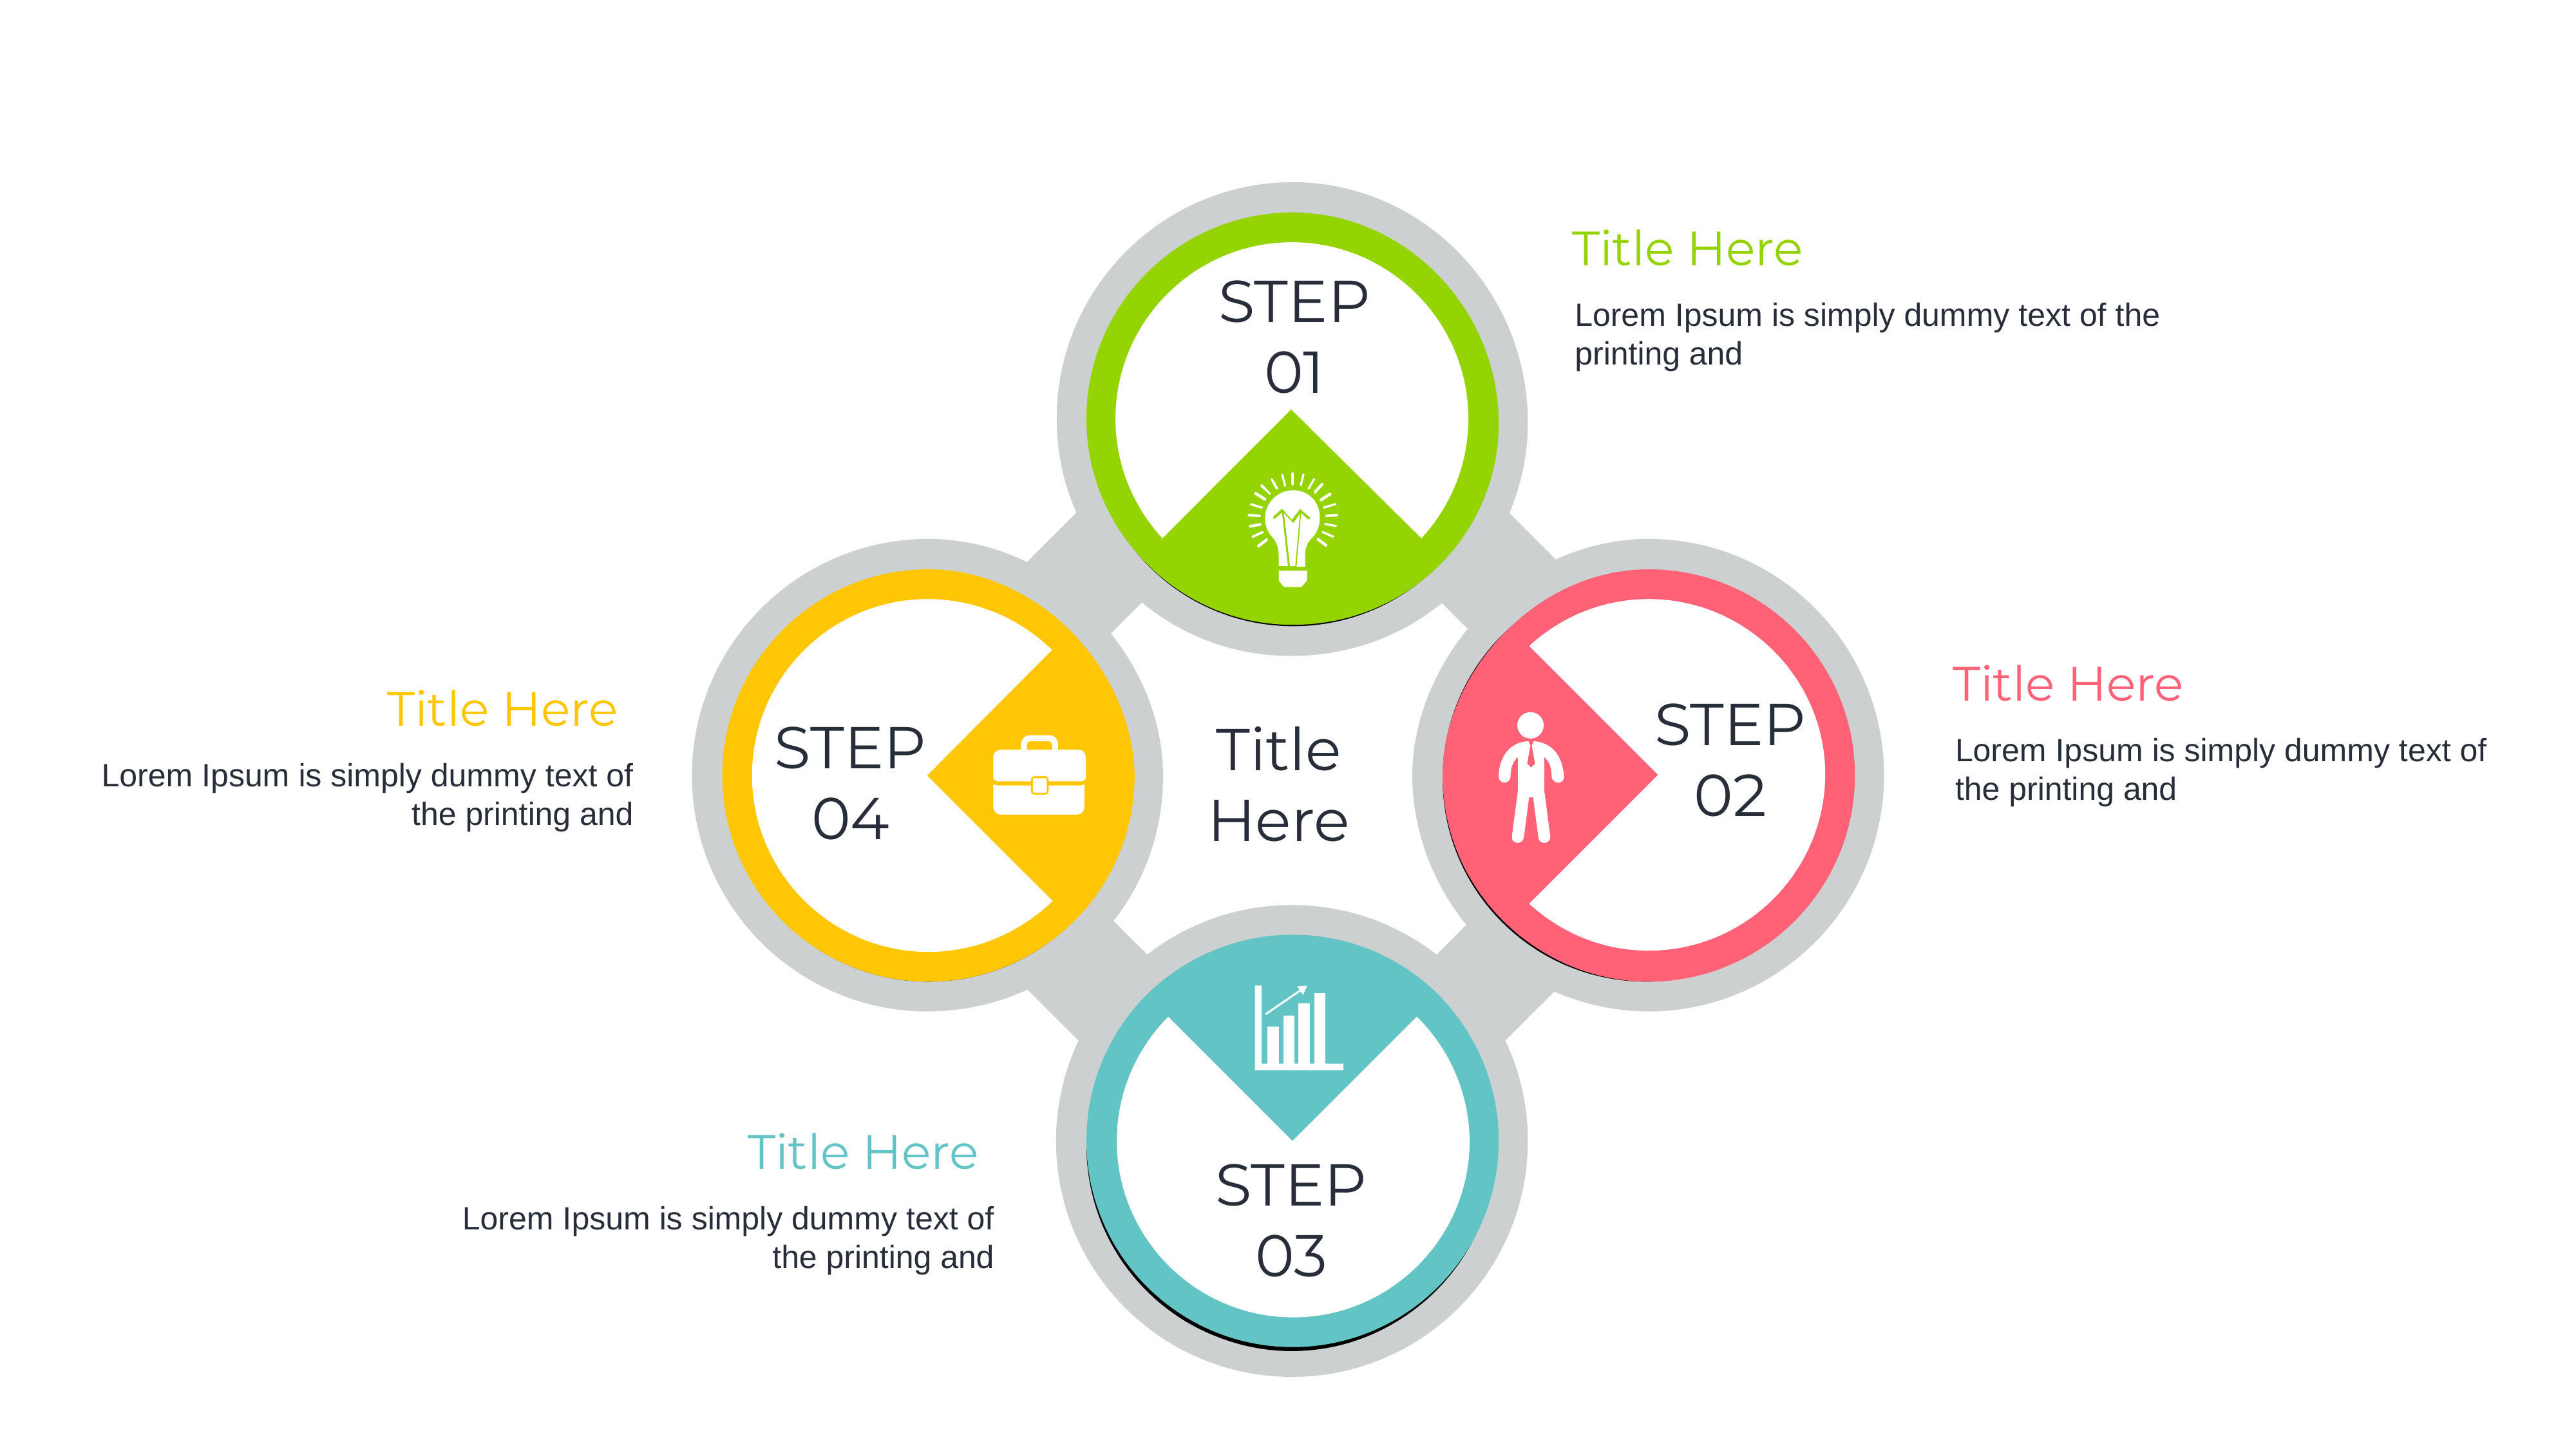

Title Here

STEP 01
Lorem Ipsum is simply dummy text of the printing and

Title Here
Title Here
STEP 02
STEP 04
Title
Here

Lorem Ipsum is simply dummy text of the printing and

Lorem Ipsum is simply dummy text of the printing and

Title Here
STEP 03
Lorem Ipsum is simply dummy text of the printing and